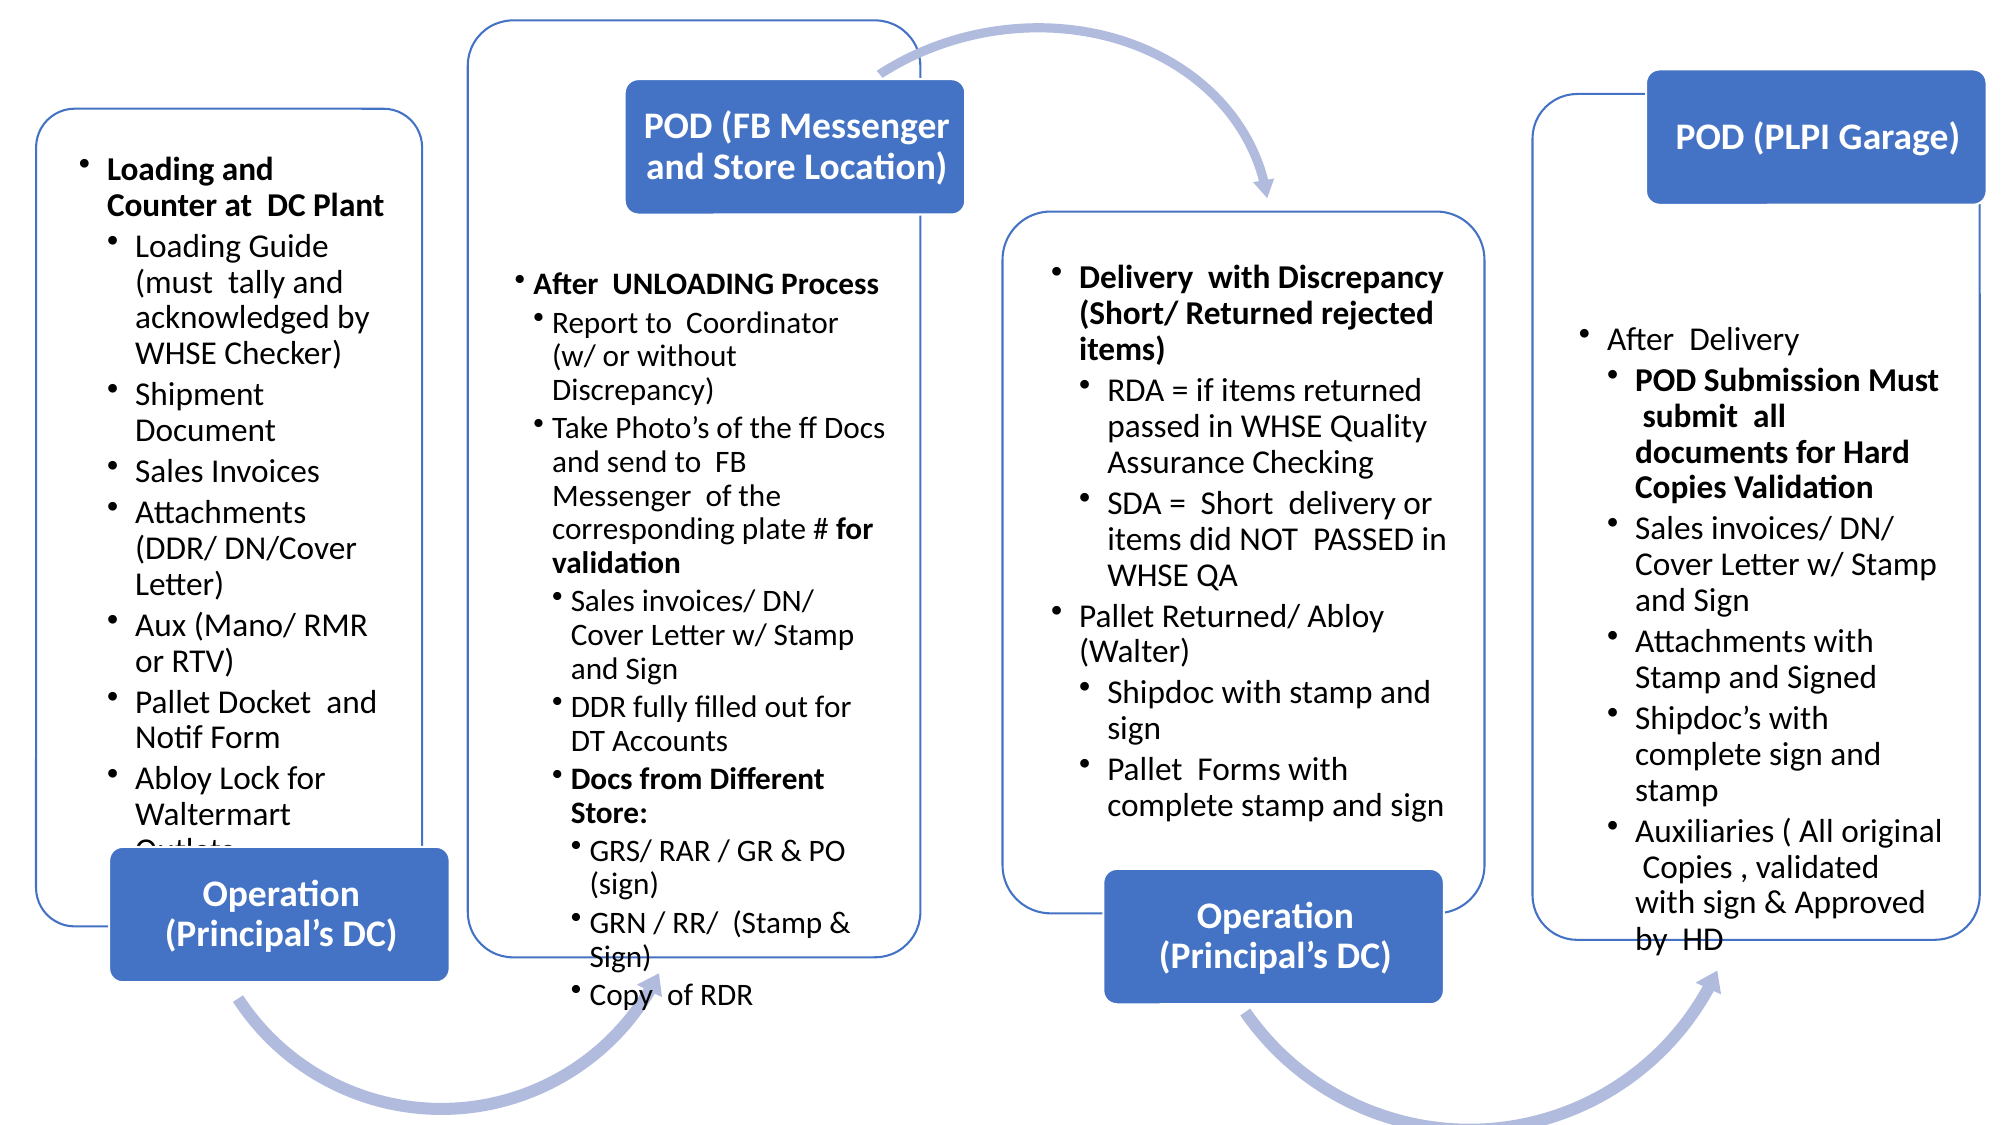

Loading and Counter at  DC Plant
Loading Guide (must  tally and acknowledged by  WHSE Checker)
Shipment Document
Sales Invoices
Attachments (DDR/ DN/Cover Letter)
Aux (Mano/ RMR or RTV)
Pallet Docket  and Notif Form
Abloy Lock for Waltermart Outlets
Operation (Principal’s DC)
After  UNLOADING Process
Report to  Coordinator (w/ or without Discrepancy)
Take Photo’s of the ff Docs and send to  FB Messenger  of the corresponding plate # for validation
Sales invoices/ DN/ Cover Letter w/ Stamp and Sign
DDR fully filled out for DT Accounts
Docs from Different Store:
GRS/ RAR / GR & PO (sign)
GRN / RR/  (Stamp & Sign)
Copy  of RDR

POD (FB Messenger and Store Location)
Delivery  with Discrepancy (Short/ Returned rejected items)
RDA = if items returned passed in WHSE Quality  Assurance Checking
SDA =  Short  delivery or items did NOT  PASSED in WHSE QA
Pallet Returned/ Abloy (Walter)
Shipdoc with stamp and sign
Pallet  Forms with complete stamp and sign

Operation (Principal’s DC)
After  Delivery
POD Submission Must  submit  all documents for Hard Copies Validation
Sales invoices/ DN/ Cover Letter w/ Stamp and Sign
Attachments with Stamp and Signed
Shipdoc’s with complete sign and stamp
Auxiliaries ( All original  Copies , validated with sign & Approved by  HD

POD (PLPI Garage)